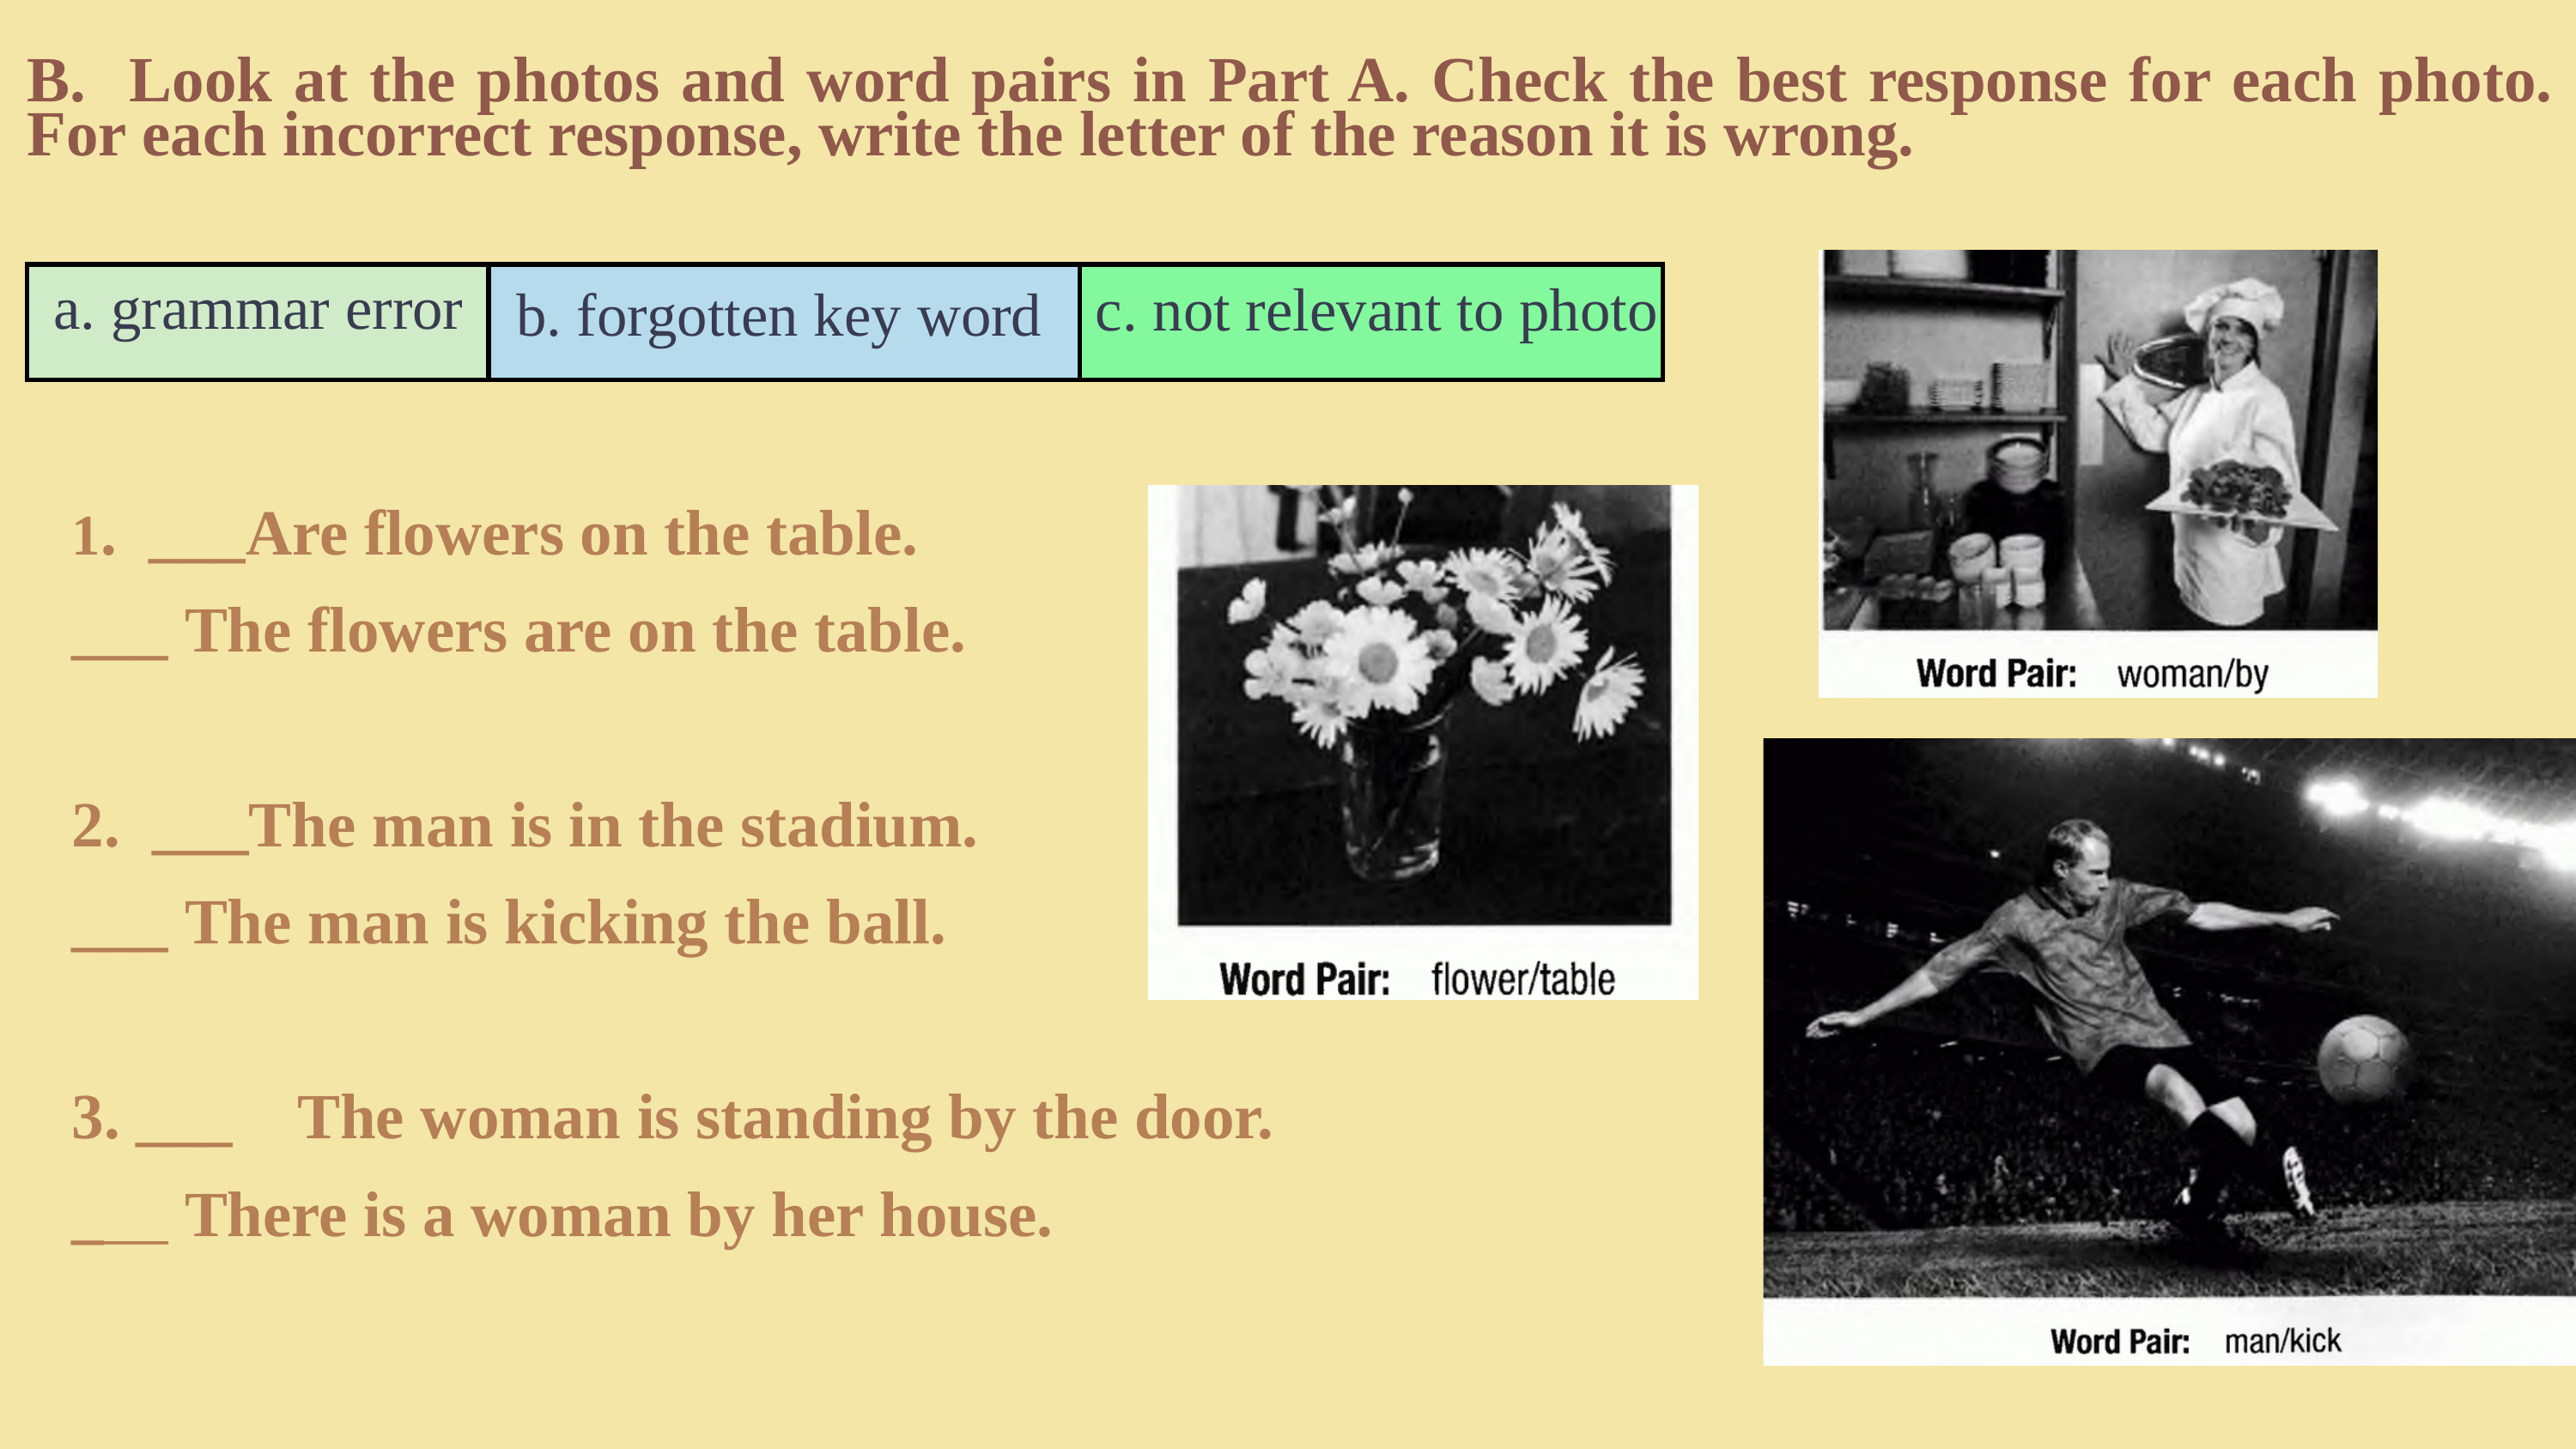

B.  Look at the photos and word pairs in Part A. Check the best response for each photo. For each incorrect response, write the letter of the reason it is wrong.

|  |  |  |
| --- | --- | --- |
a. grammar error

c. not relevant to photo

b. forgotten key word

1.  ___Are flowers on the table.
___ The flowers are on the table.

2.  ___The man is in the stadium.
___ The man is kicking the ball.

3. ___    The woman is standing by the door.
___ There is a woman by her house.